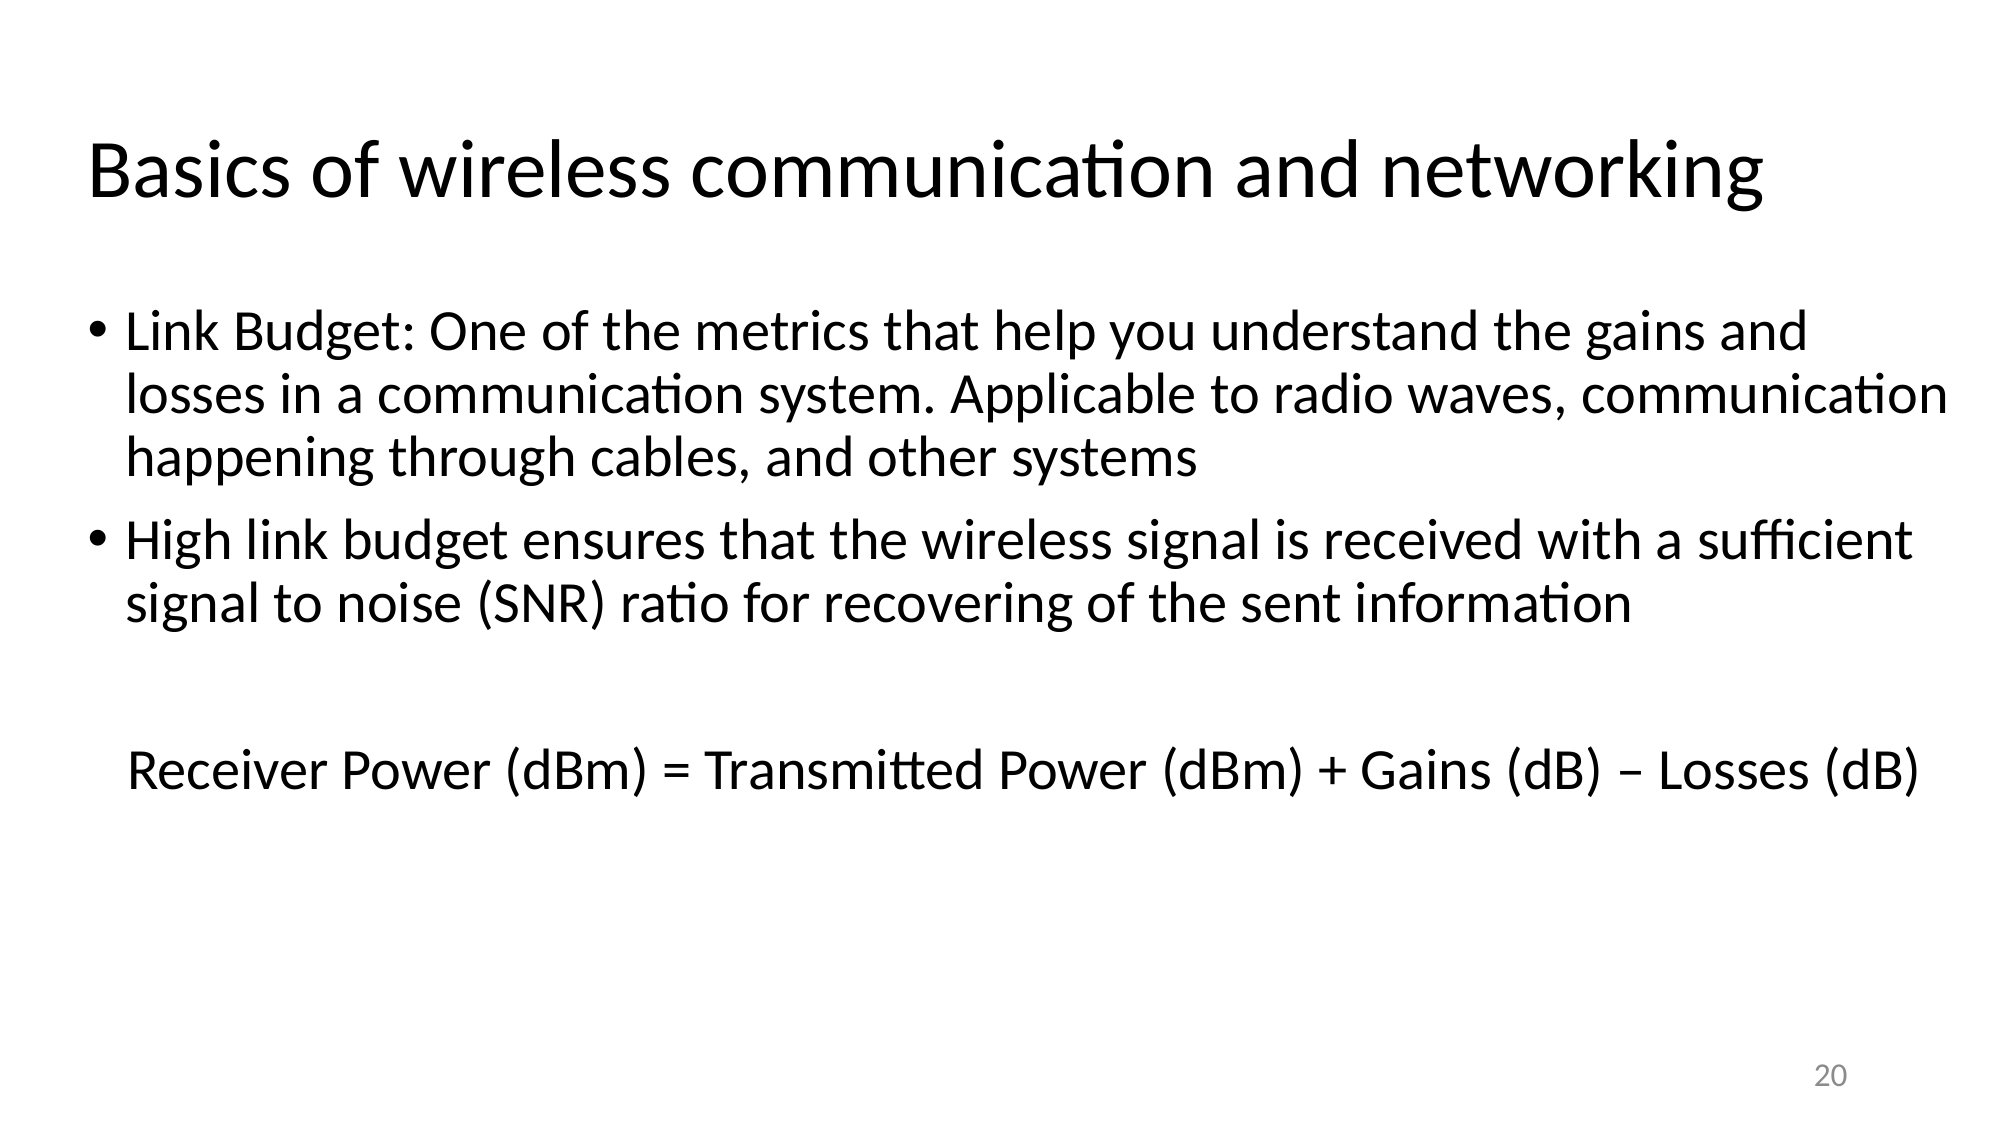

# Basics of wireless communication and networking
Link Budget: One of the metrics that help you understand the gains and losses in a communication system. Applicable to radio waves, communication happening through cables, and other systems
High link budget ensures that the wireless signal is received with a sufficient signal to noise (SNR) ratio for recovering of the sent information

Receiver Power (dBm) = Transmitted Power (dBm) + Gains (dB) – Losses (dB)

20